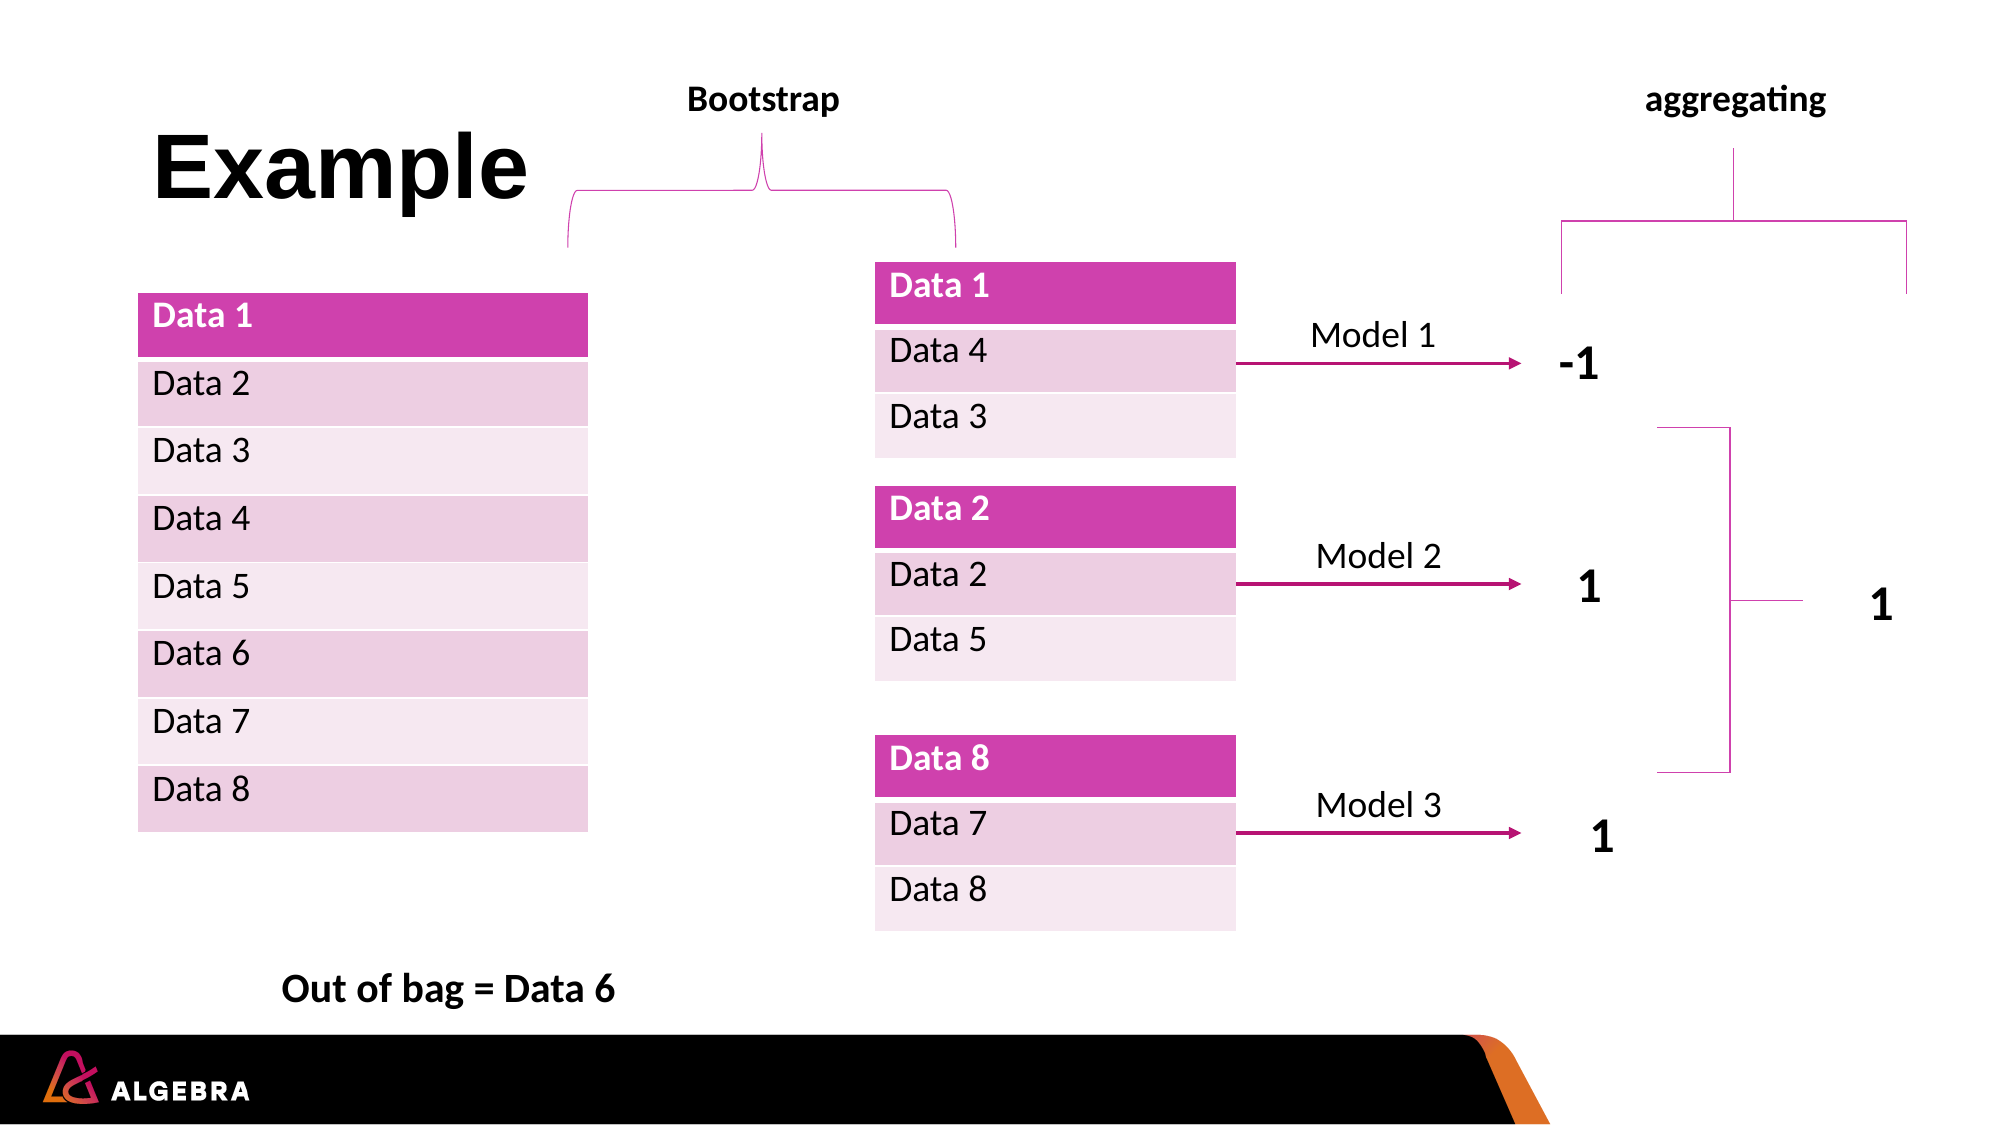

# Example
Bootstrap
aggregating
| Data 1 |
| --- |
| Data 4 |
| Data 3 |
| Data 1 |
| --- |
| Data 2 |
| Data 3 |
| Data 4 |
| Data 5 |
| Data 6 |
| Data 7 |
| Data 8 |
Model 1
-1

| Data 2 |
| --- |
| Data 2 |
| Data 5 |
Model 2
1
1
| Data 8 |
| --- |
| Data 7 |
| Data 8 |
Model 3
1
Out of bag = Data 6